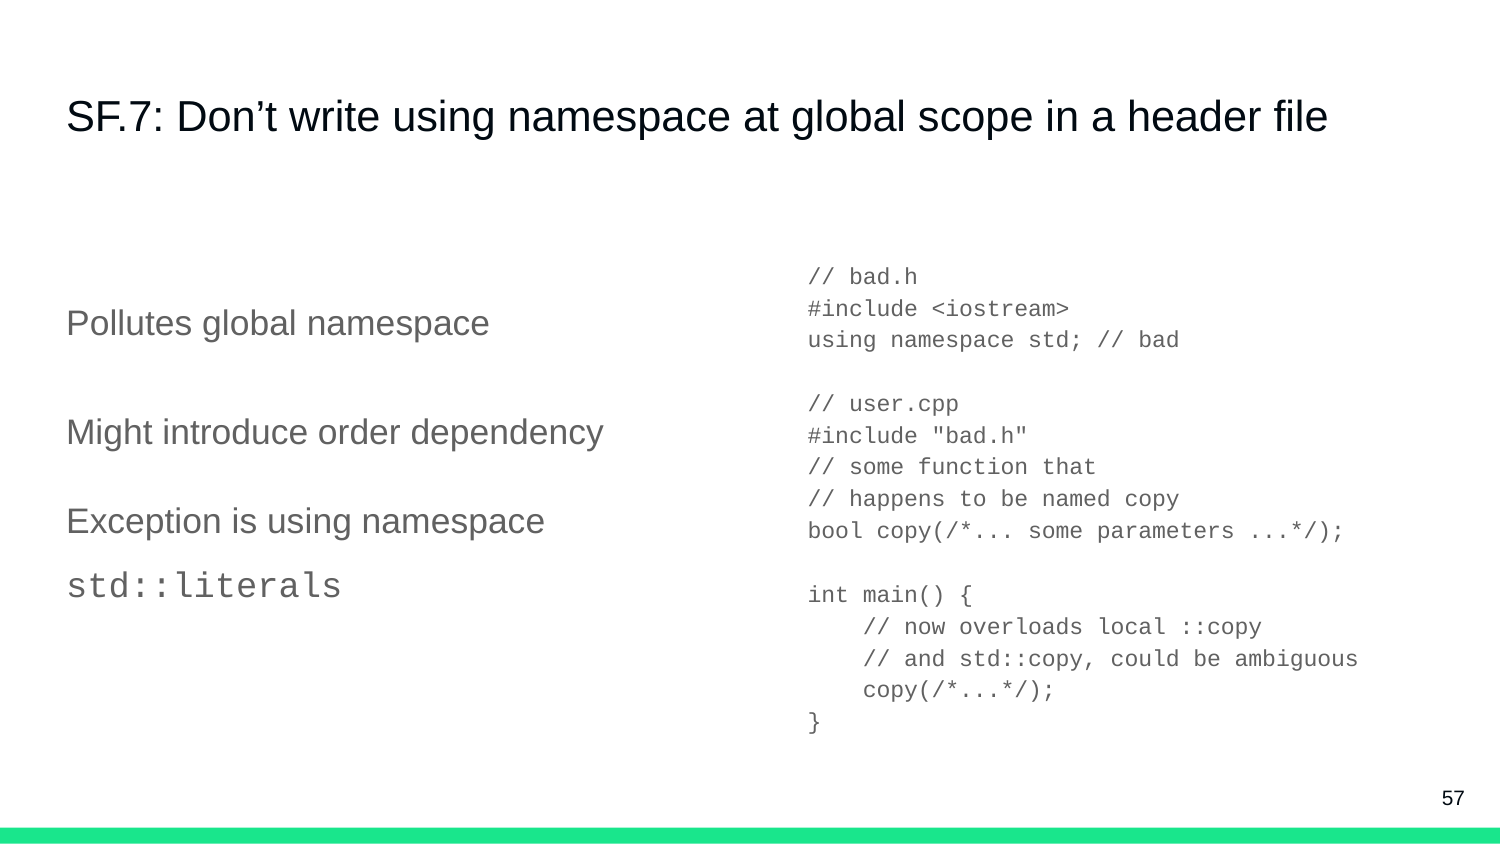

# SF.7: Don’t write using namespace at global scope in a header file
Pollutes global namespace
Might introduce order dependency
Exception is using namespace std::literals
// bad.h
#include <iostream>
using namespace std; // bad
// user.cpp
#include "bad.h"
// some function that
// happens to be named copy
bool copy(/*... some parameters ...*/);
int main() {
    // now overloads local ::copy
    // and std::copy, could be ambiguous
    copy(/*...*/);
}
57